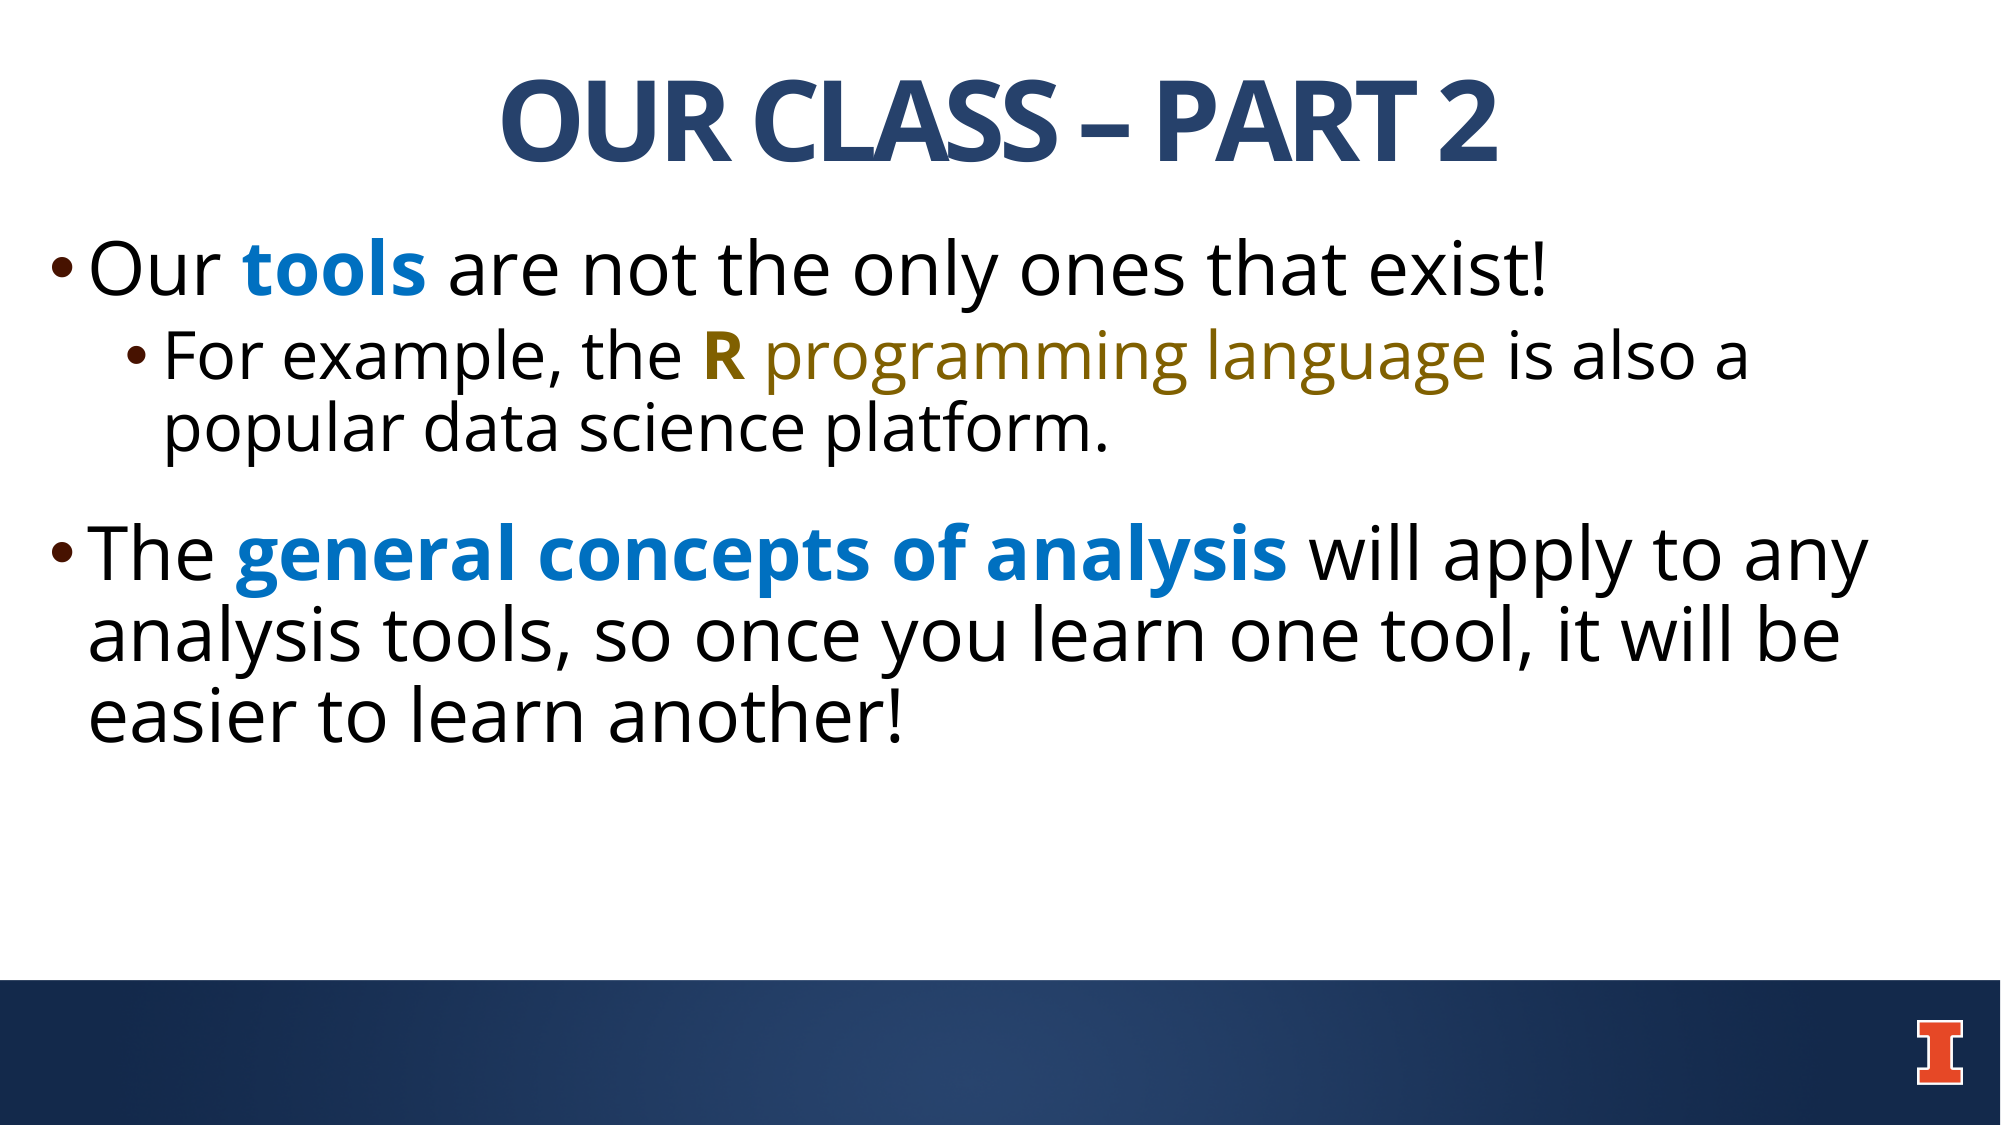

# our class – part 2
Our tools are not the only ones that exist!
For example, the R programming language is also a popular data science platform.
The general concepts of analysis will apply to any analysis tools, so once you learn one tool, it will be easier to learn another!